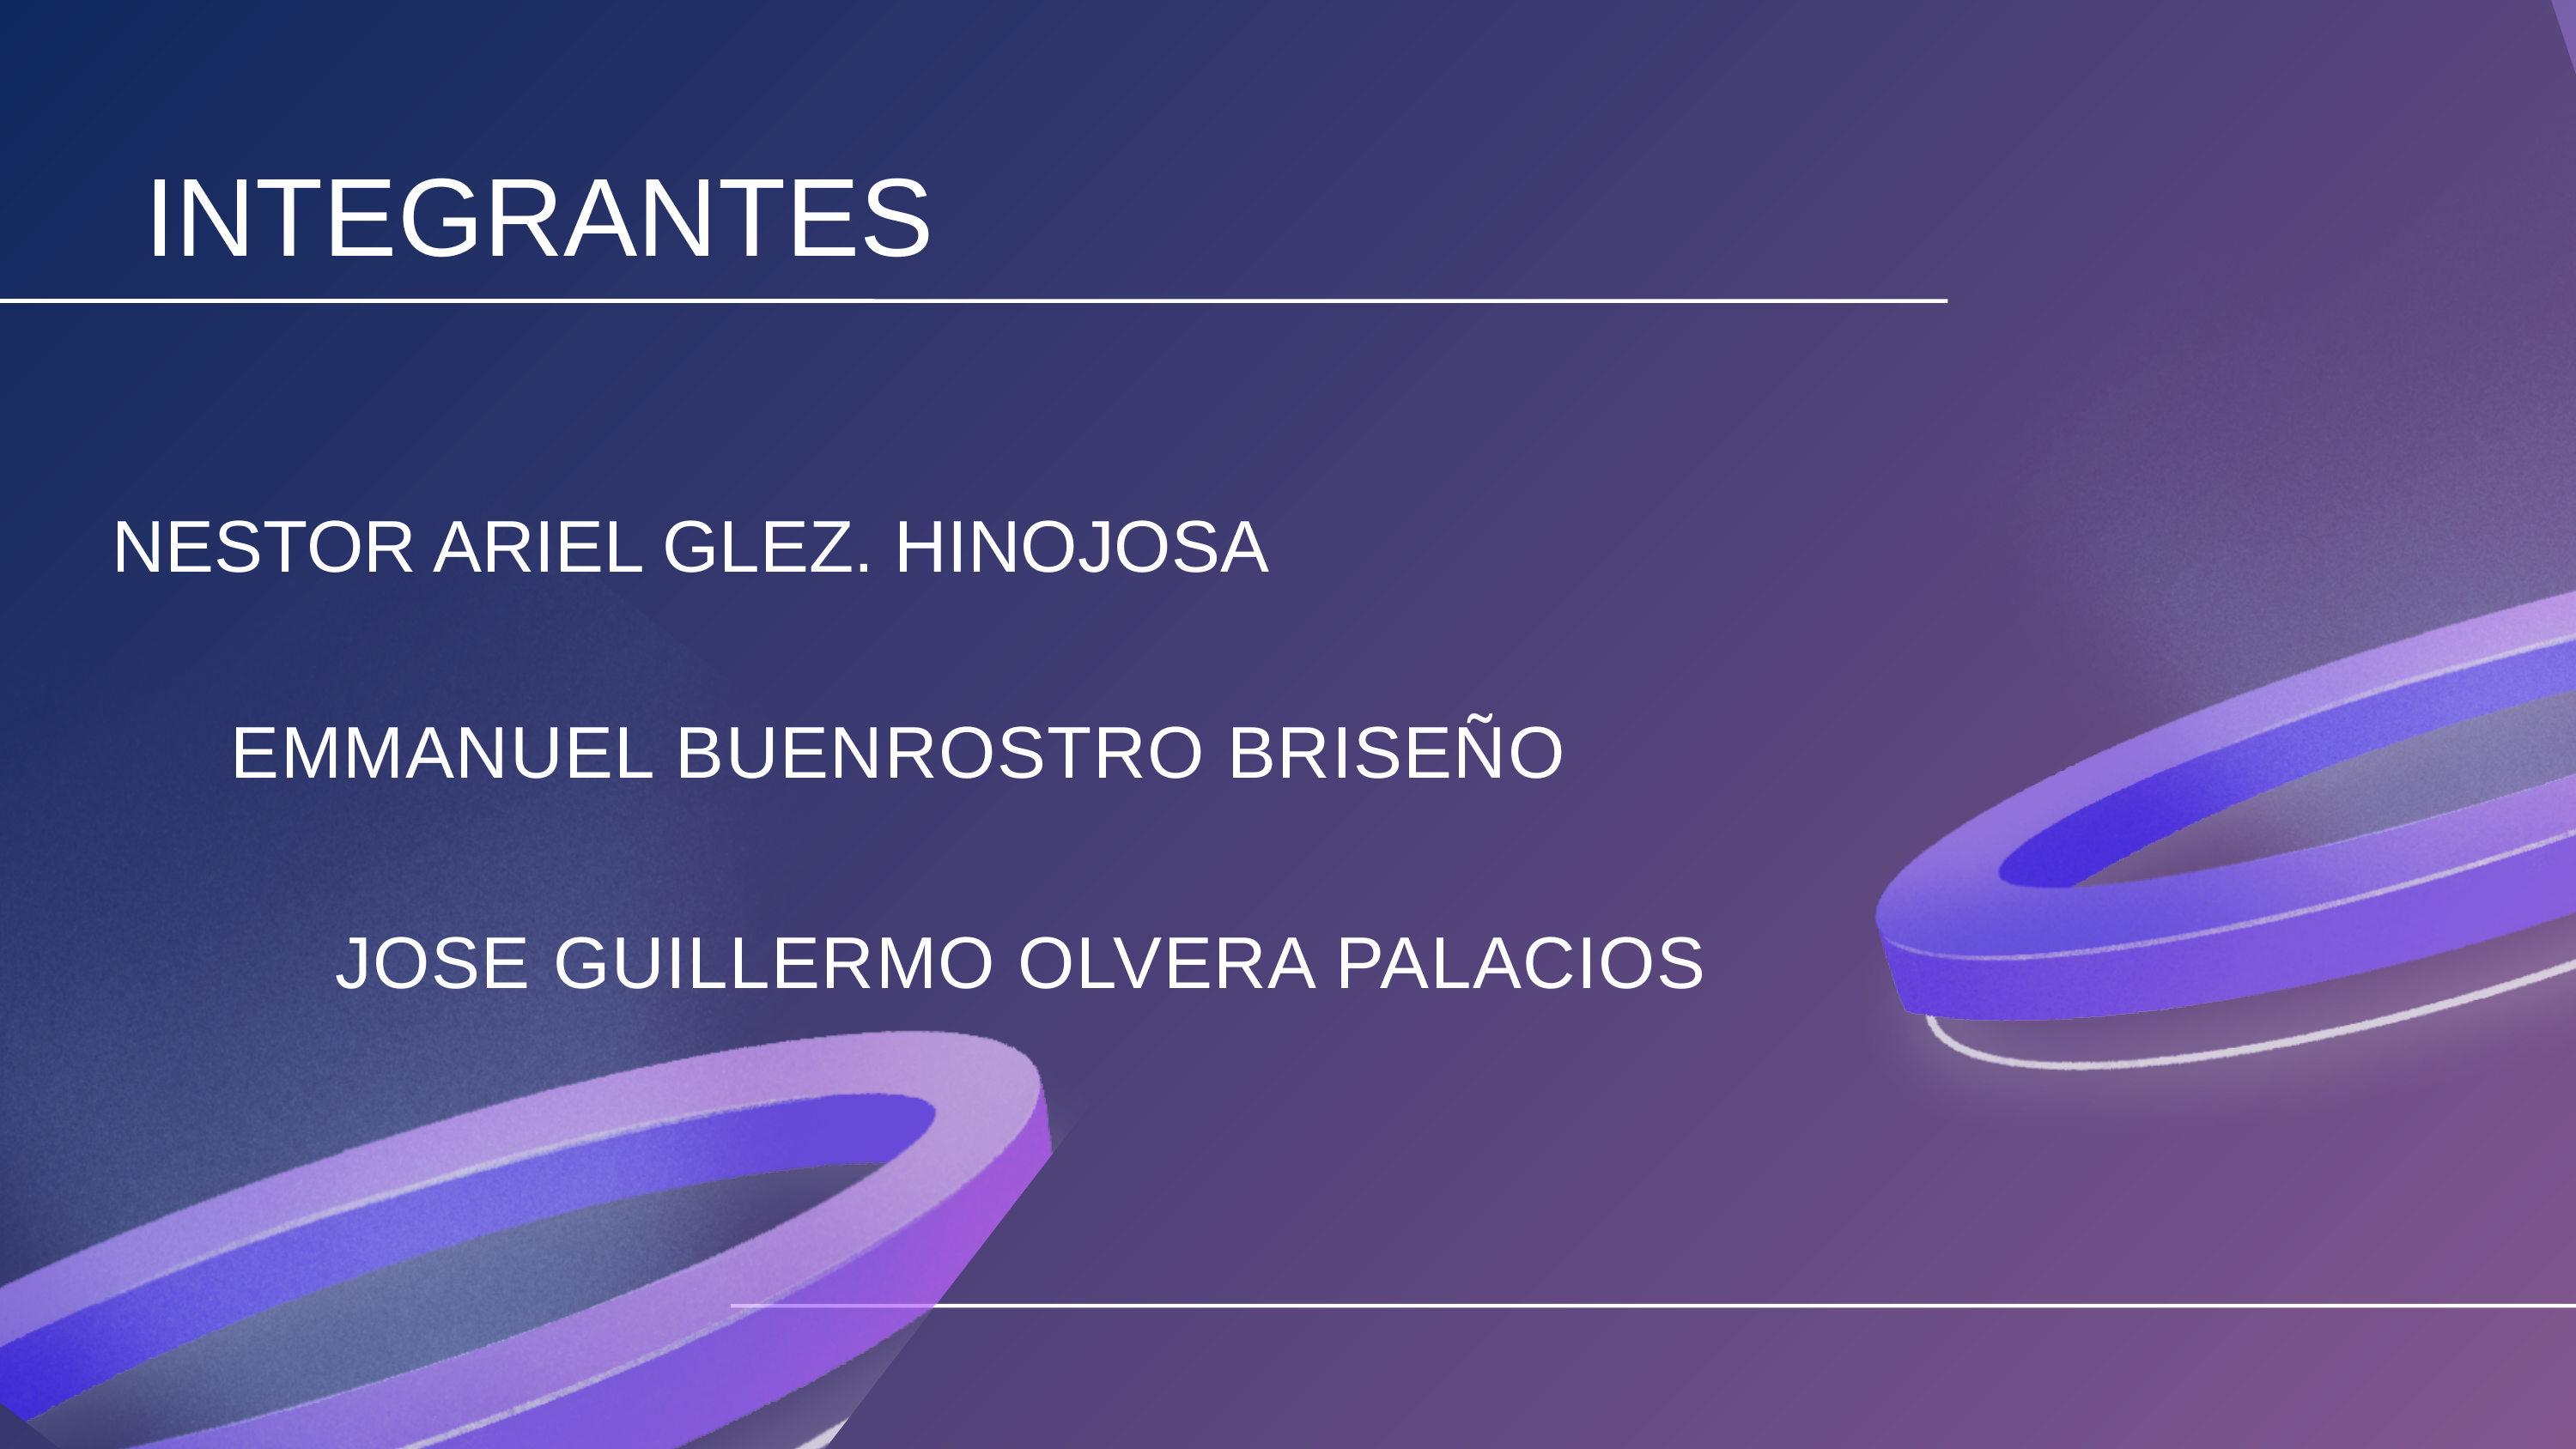

INTEGRANTES

NESTOR ARIEL GLEZ. HINOJOSA

EMMANUEL BUENROSTRO BRISEÑO

JOSE GUILLERMO OLVERA PALACIOS